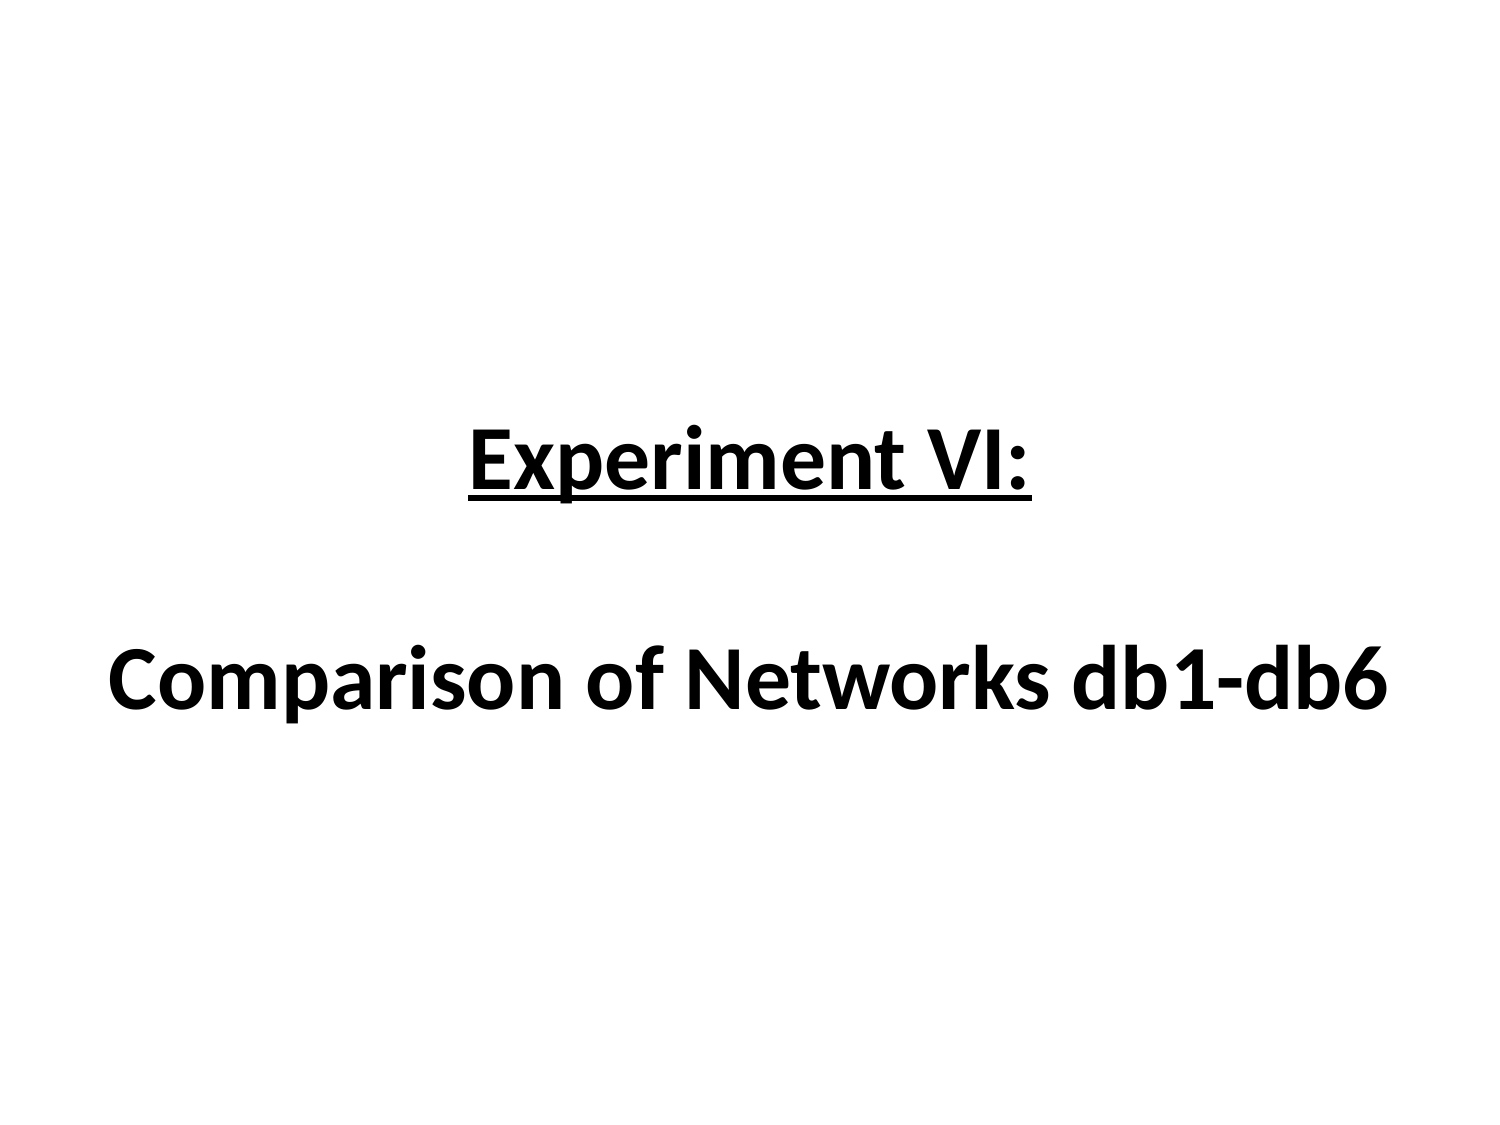

# Experiment VI: Comparison of Networks db1-db6